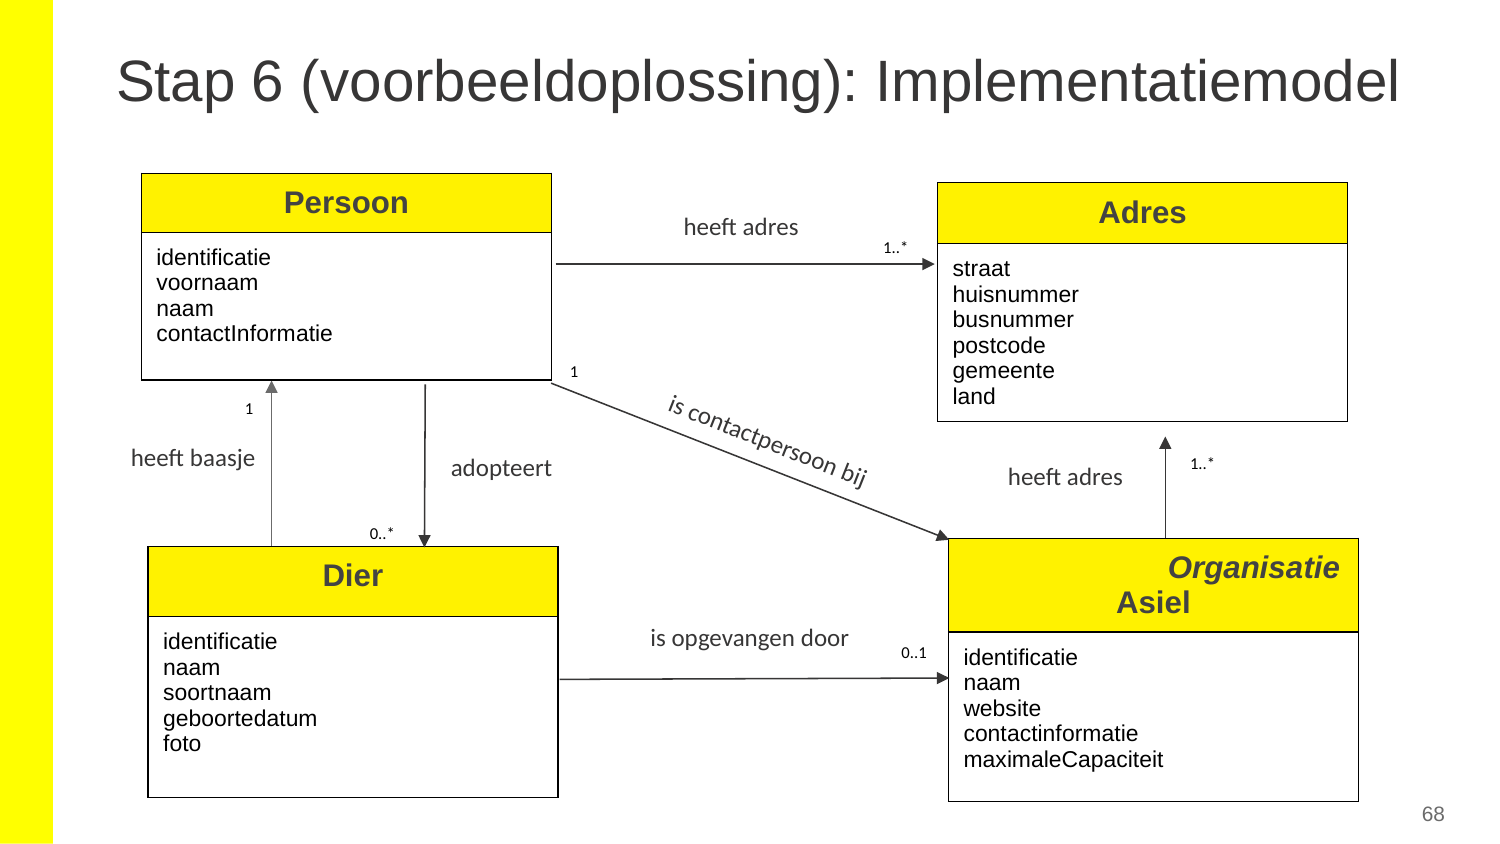

# Stap 6 (voorbeeldoplossing): Implementatiemodel
| Persoon |
| --- |
| identificatie  voornaam naam contactInformatie |
| Adres |
| --- |
| straat huisnummer busnummer postcode gemeente land |
heeft adres

1..*
1
1
is contactpersoon bij
heeft baasje
1..*
adopteert
heeft adres
0..*
| Organisatie Asiel |
| --- |
| identificatie  naam website contactinformatie maximaleCapaciteit |
| Dier |
| --- |
| identificatie  naam soortnaam geboortedatum foto |
is opgevangen door
0..1
68